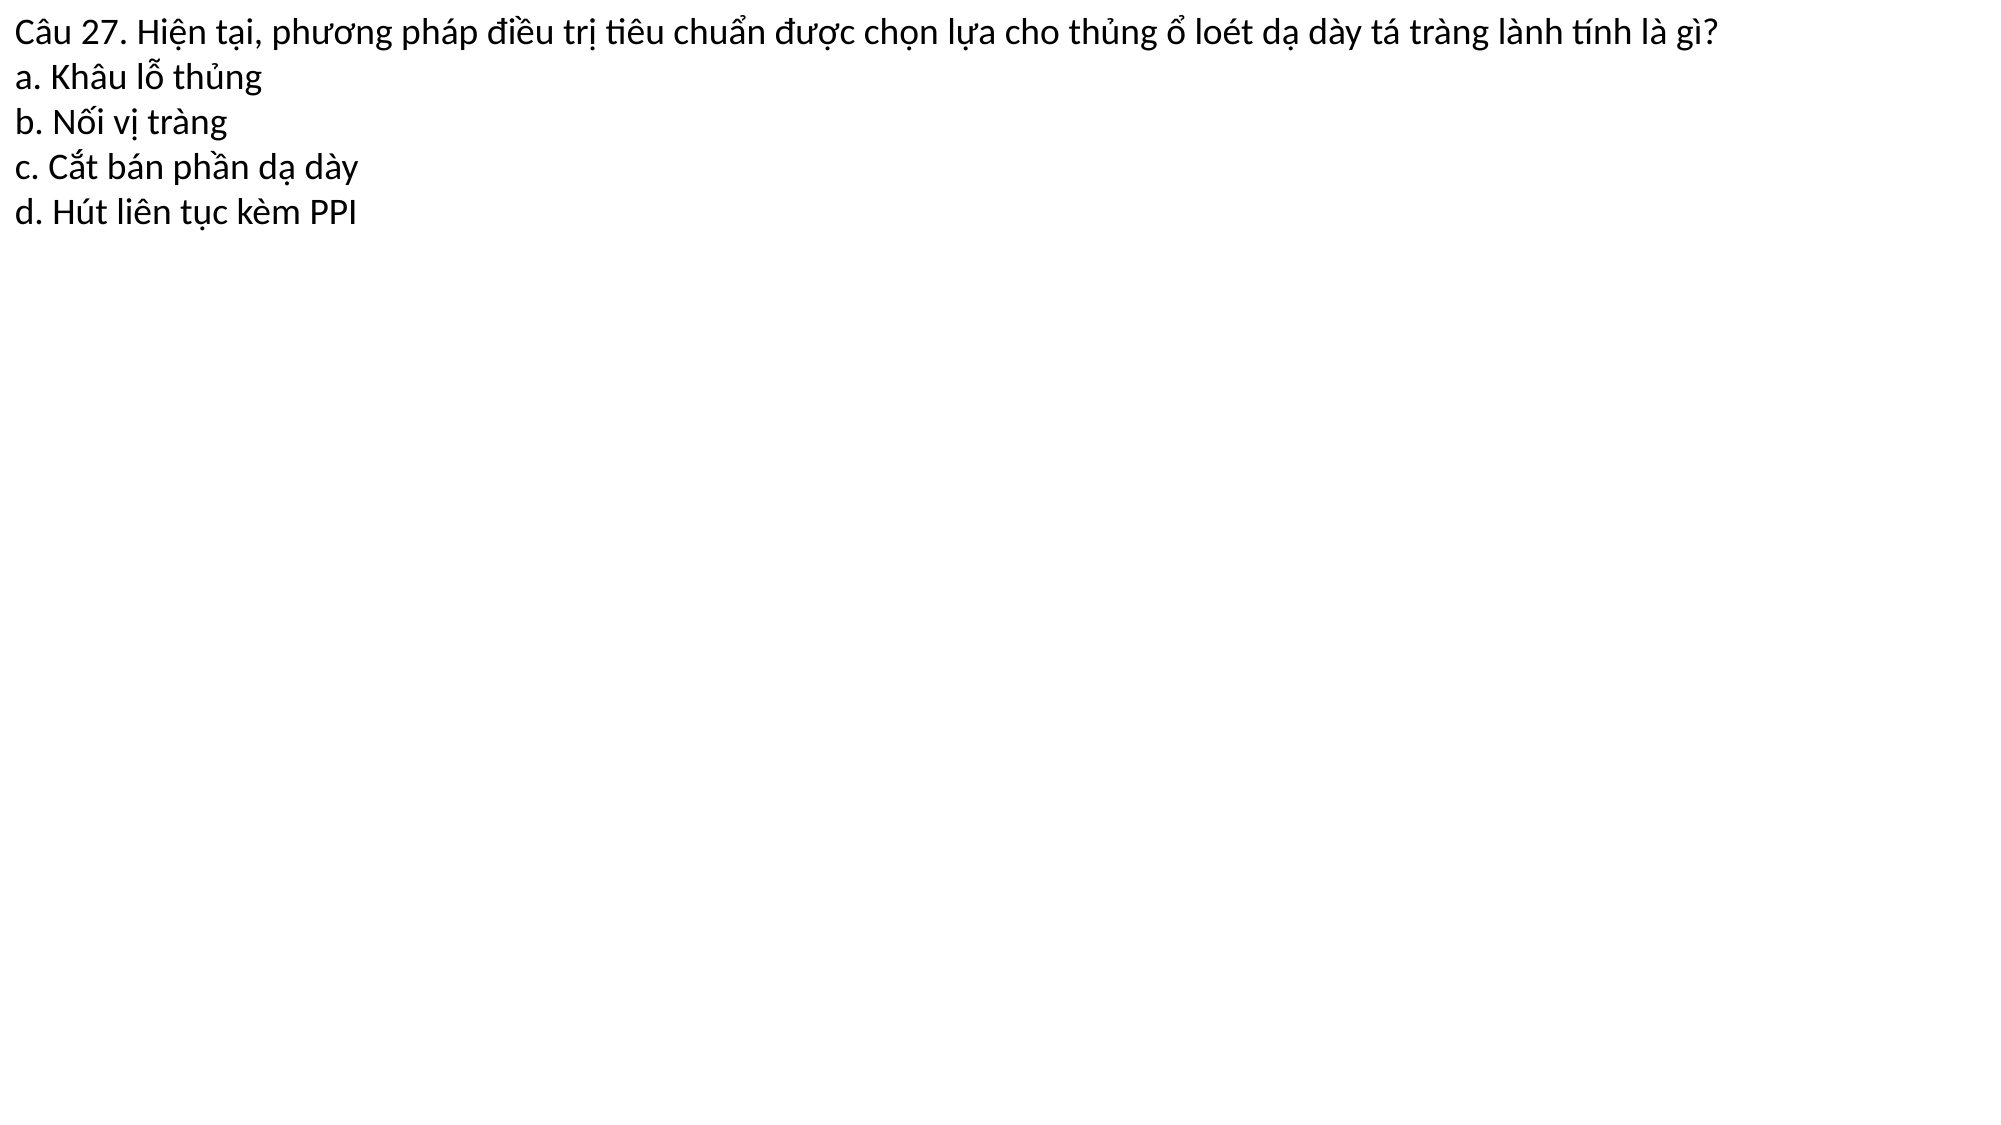

Câu 27. Hiện tại, phương pháp điều trị tiêu chuẩn được chọn lựa cho thủng ổ loét dạ dày tá tràng lành tính là gì?
a. Khâu lỗ thủng
b. Nối vị tràng
c. Cắt bán phần dạ dày
d. Hút liên tục kèm PPI
#